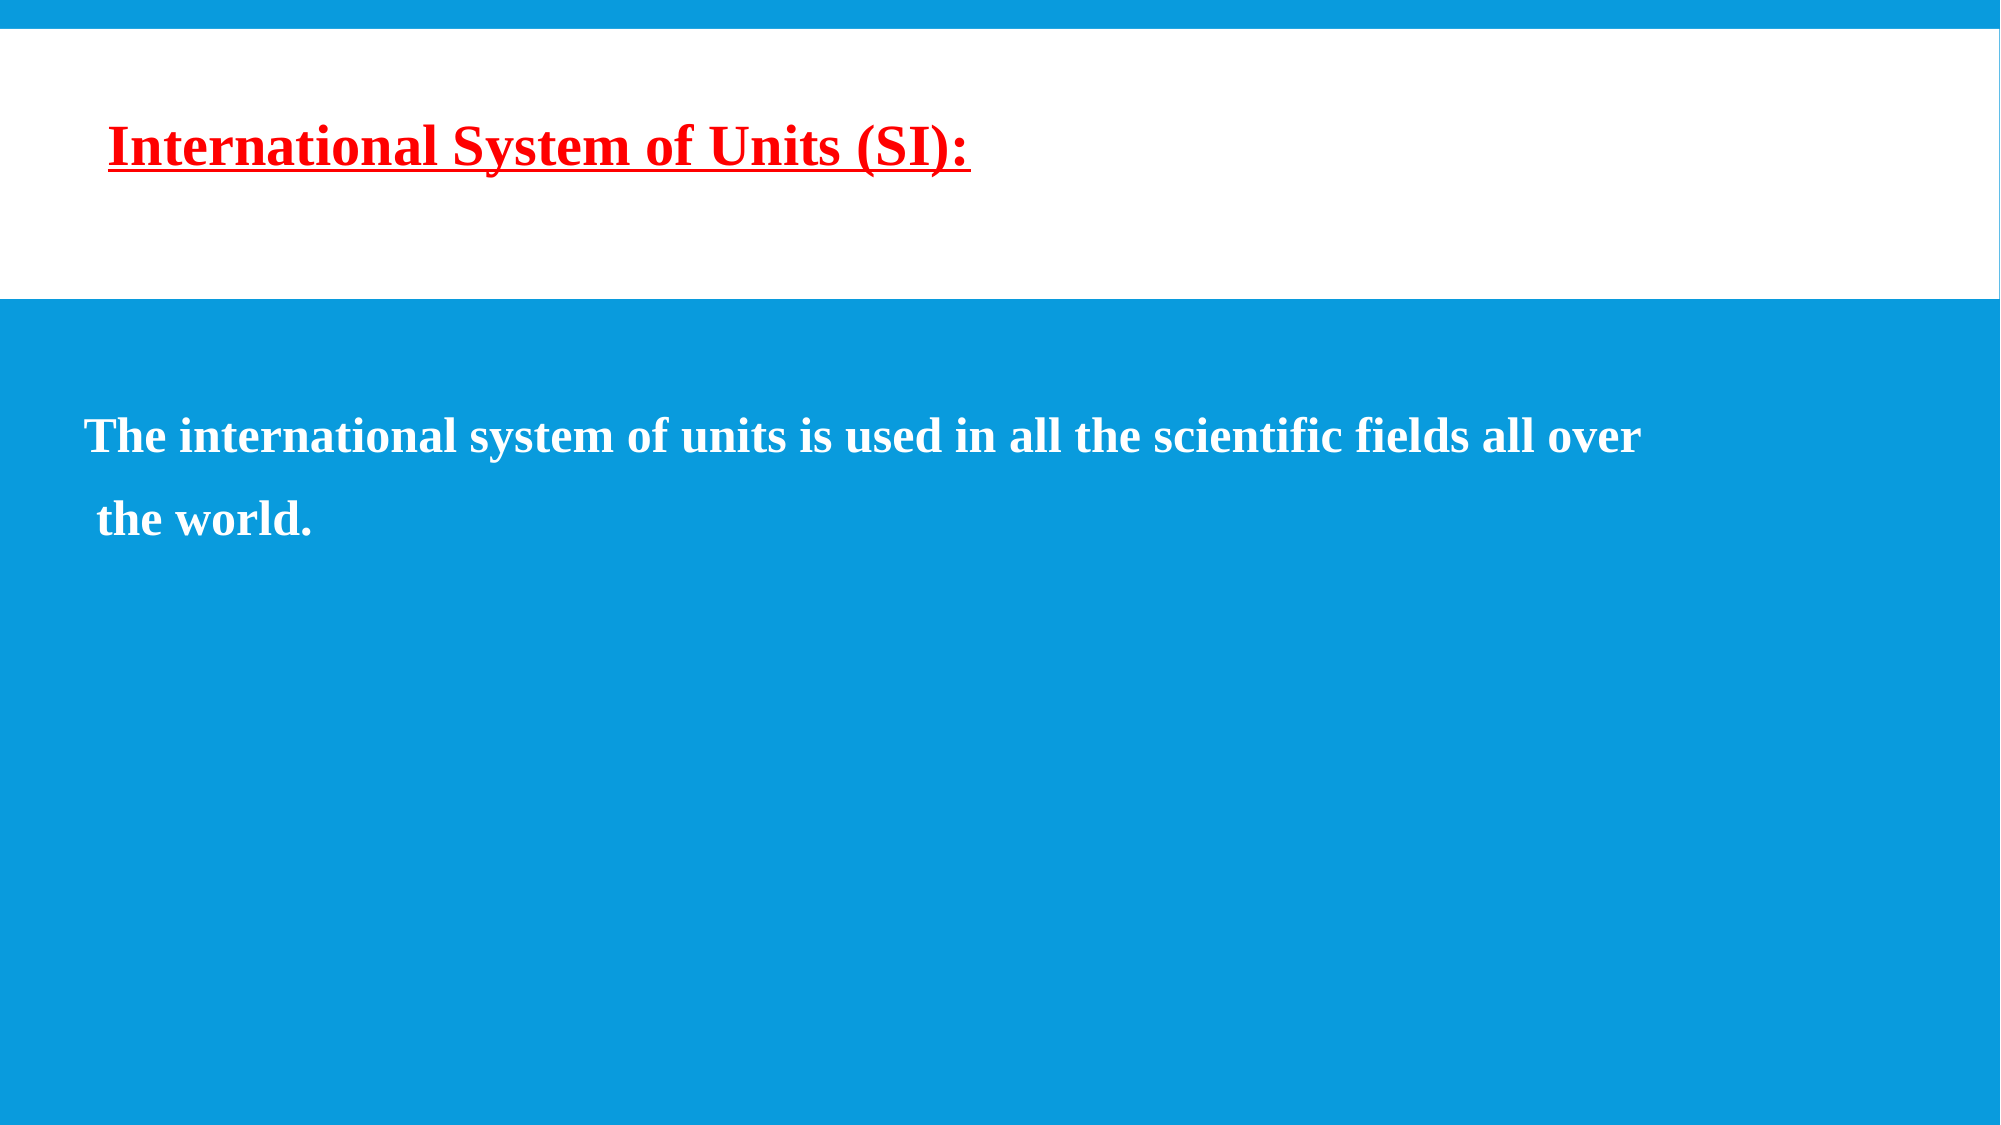

International System of Units (SI):
The international system of units is used in all the scientific fields all over
 the world.